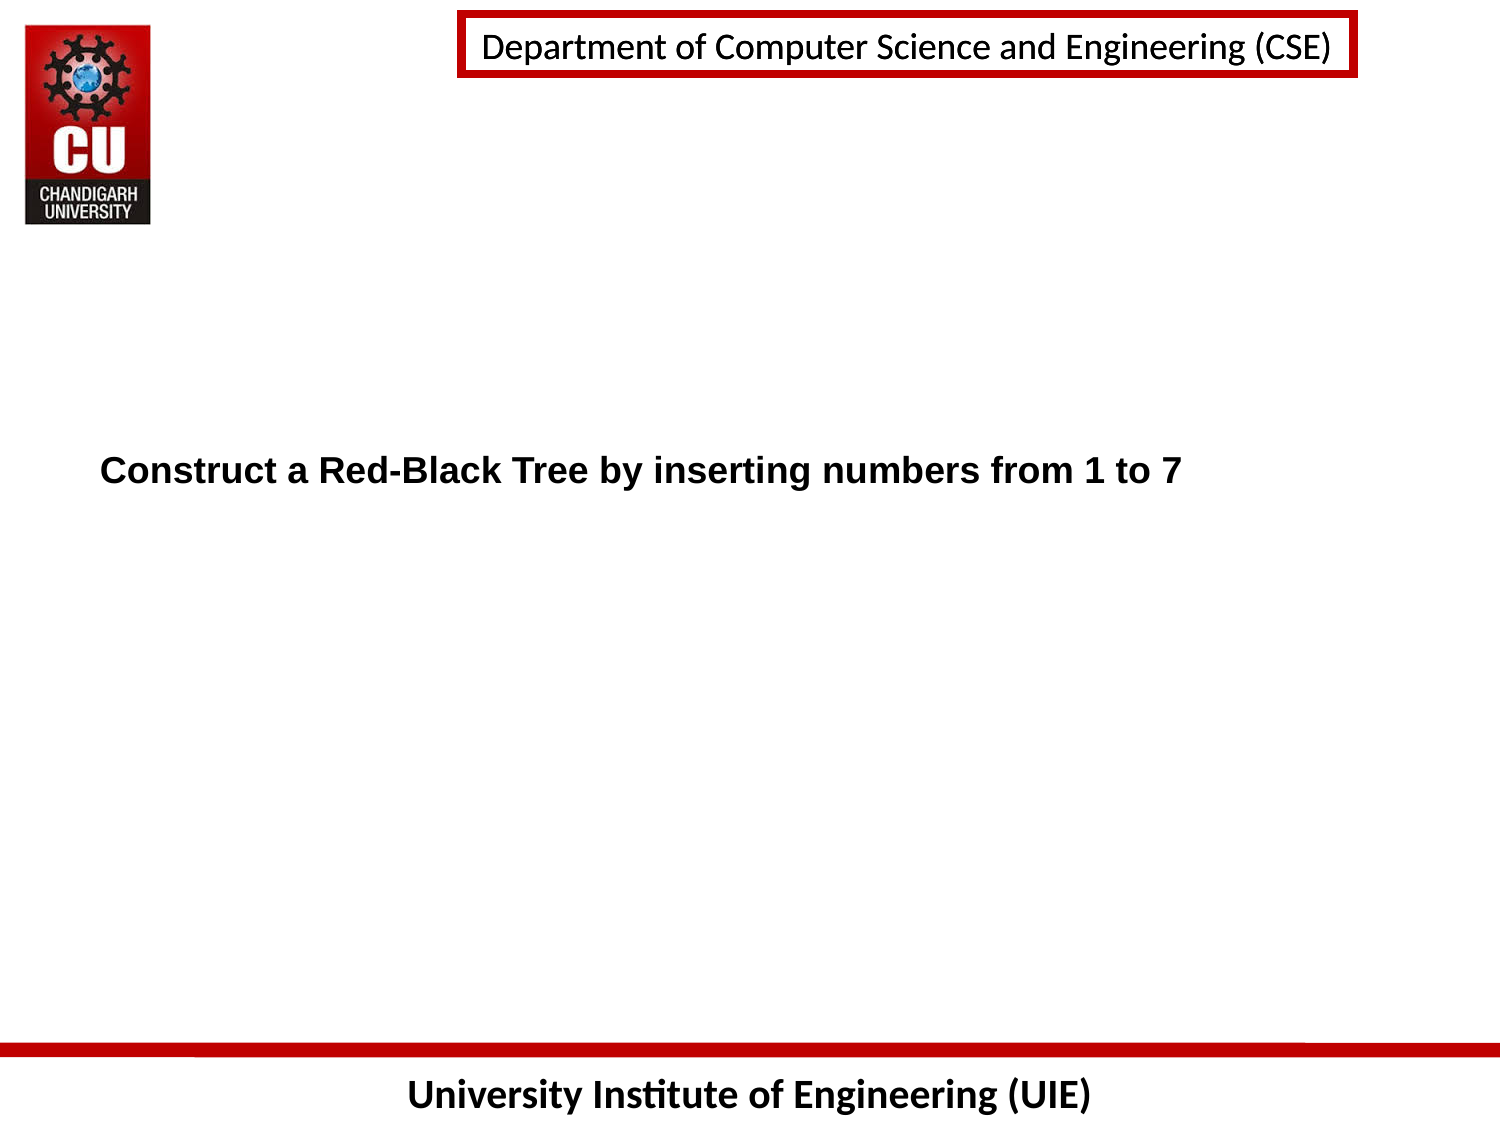

# Construct a Red-Black Tree by inserting numbers from 1 to 7